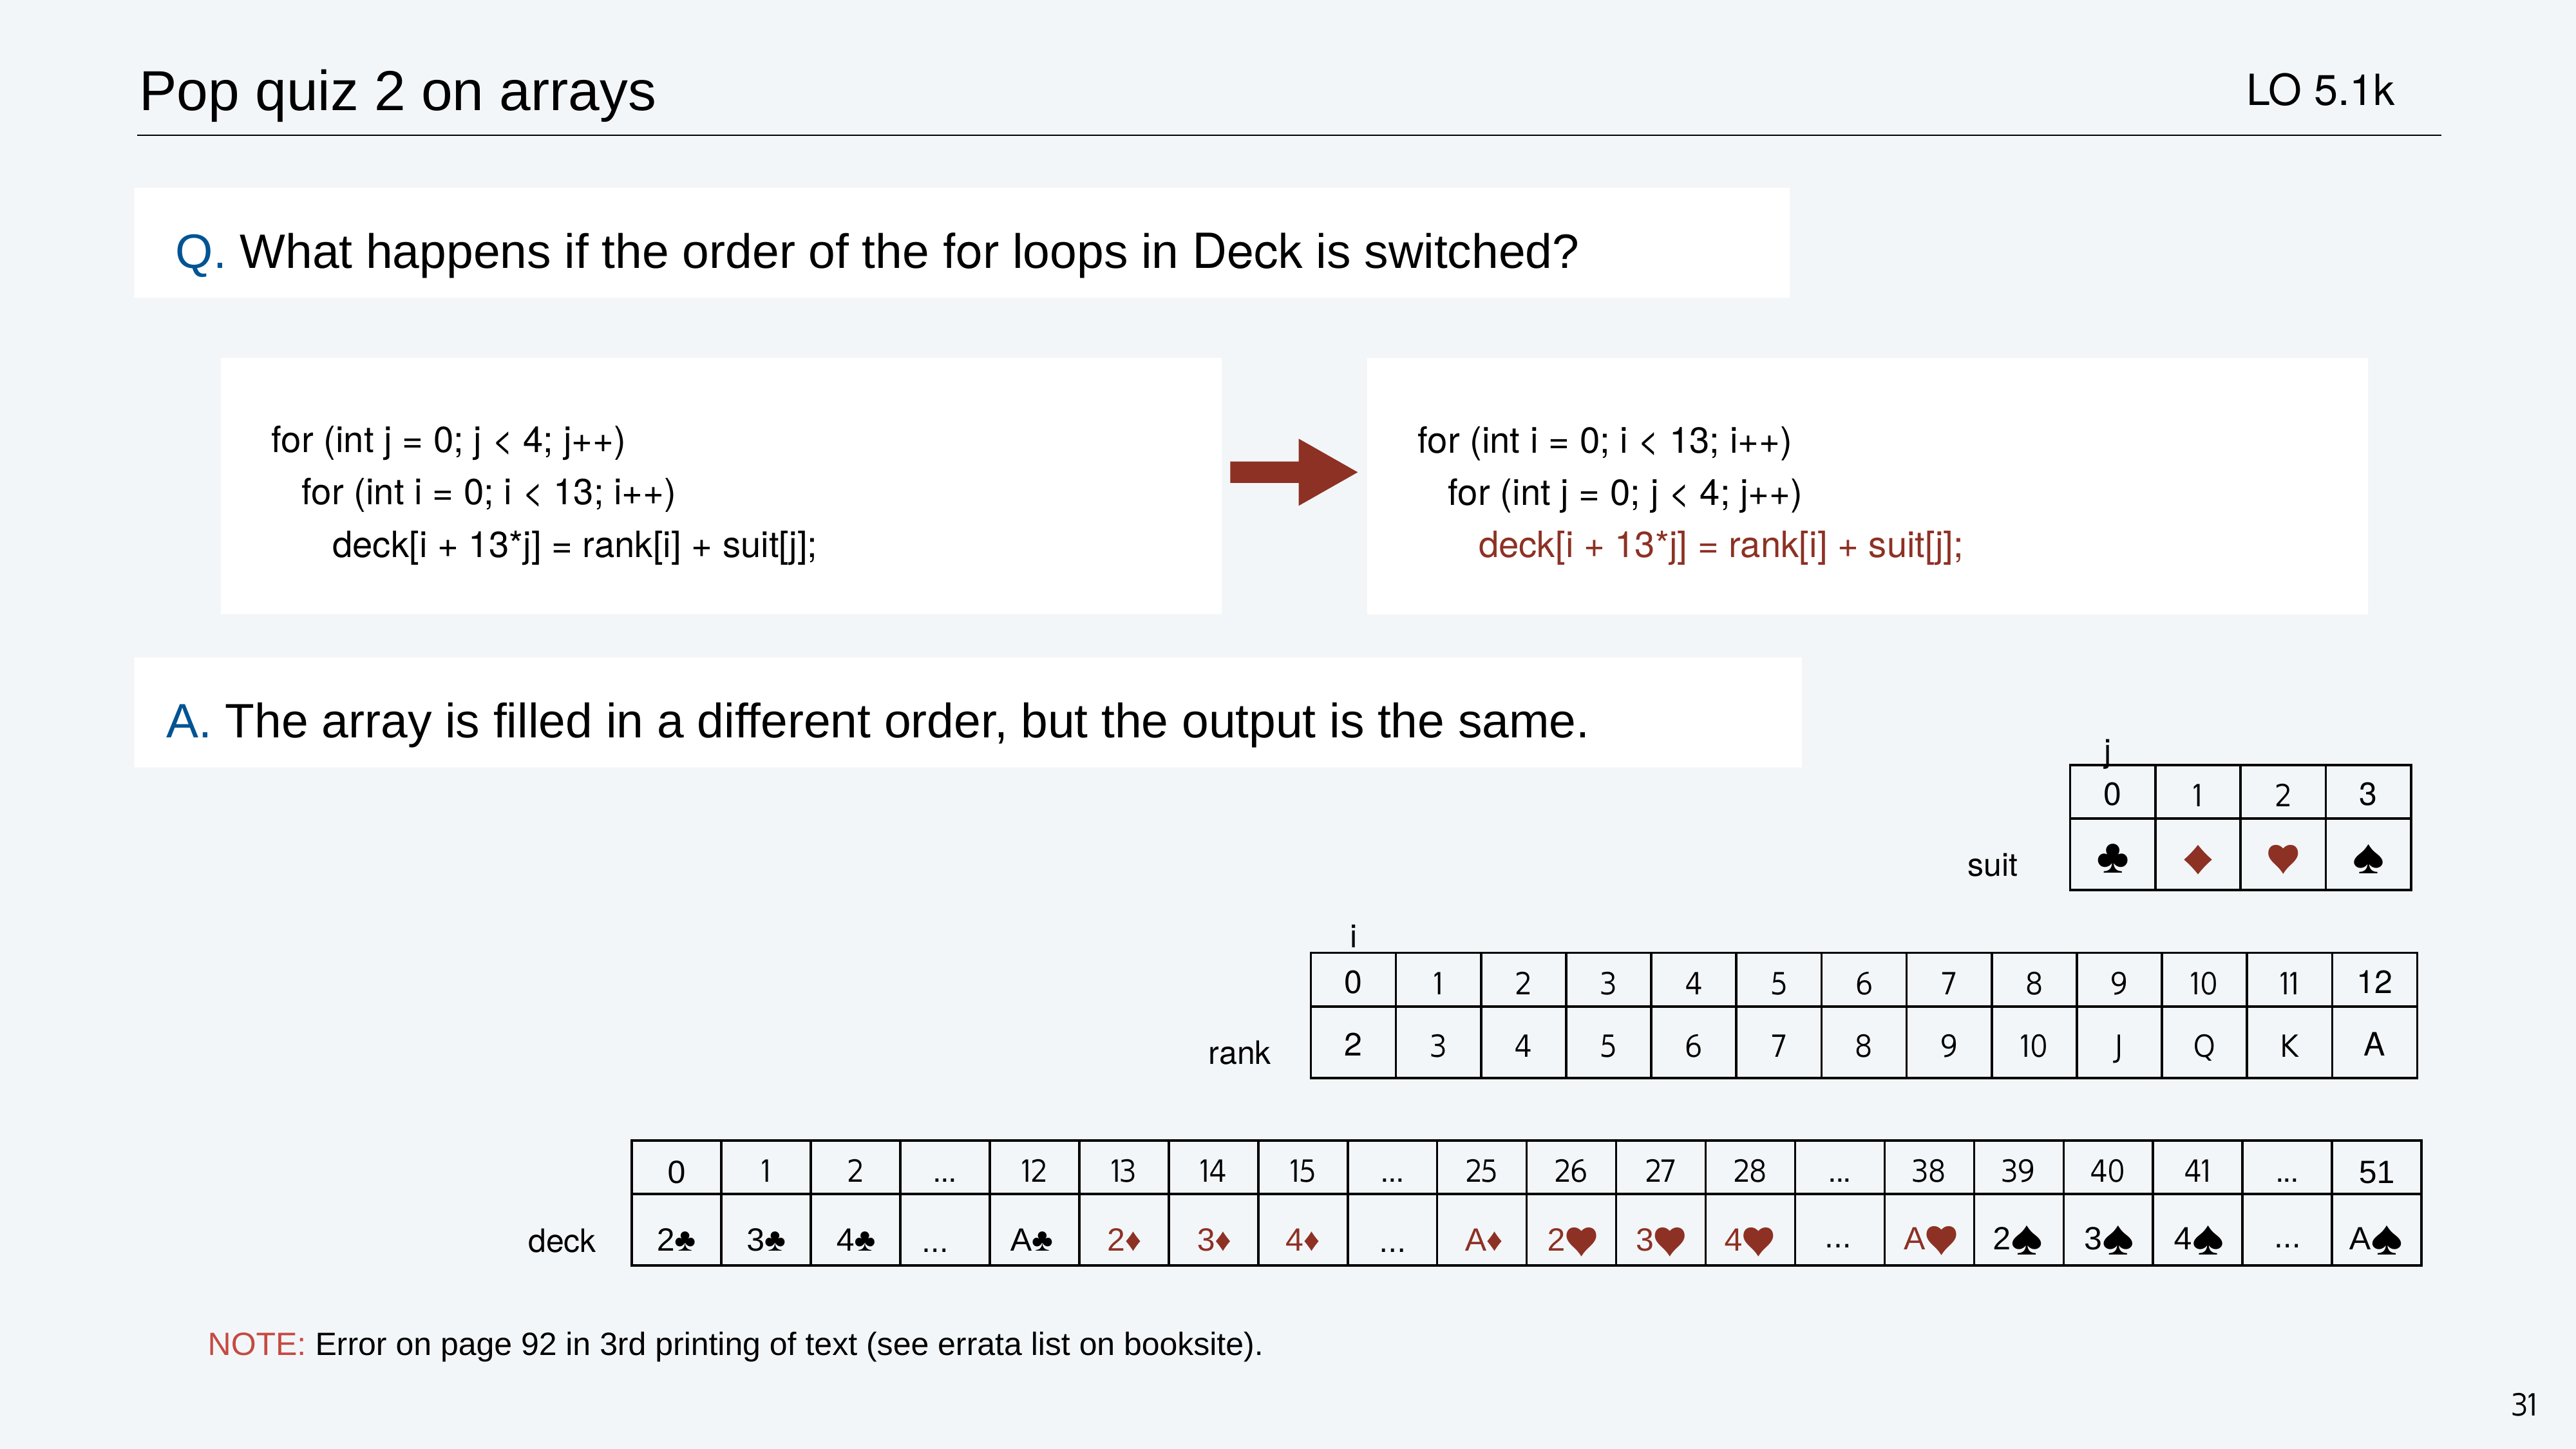

# Pop quiz 2 on arrays
LO 5.1k
Q. What happens if the order of the for loops in Deck is switched?
for (int j = 0; j < 4; j++)
   for (int i = 0; i < 13; i++)
      deck[i + 13*j] = rank[i] + suit[j];
for (int i = 0; i < 13; i++)
   for (int j = 0; j < 4; j++)
      deck[i + 13*j] = rank[i] + suit[j];

A. The array is filled in a different order, but the output is the same.
j
| 0 | 1 | 2 | 3 |
| --- | --- | --- | --- |
| ♣ | ♦ | ♥ | ♠ |
suit
| 0 | 1 | 2 | 3 | 4 | 5 | 6 | 7 | 8 | 9 | 10 | 11 | 12 |
| --- | --- | --- | --- | --- | --- | --- | --- | --- | --- | --- | --- | --- |
| 2 | 3 | 4 | 5 | 6 | 7 | 8 | 9 | 10 | J | Q | K | A |
rank
deck
i
| 0 | 1 | 2 | ... | 12 | 13 | 14 | 15 | ... | 25 | 26 | 27 | 28 | ... | 38 | 39 | 40 | 41 | ... | 51 |
| --- | --- | --- | --- | --- | --- | --- | --- | --- | --- | --- | --- | --- | --- | --- | --- | --- | --- | --- | --- |
|  |  |  |  |  |  |  |  |  |  |  |  |  |  |  |  |  |  |  |  |
...
...
A♥
2♠
3♠
4♠
A♠
2♣
3♣
4♣
A♣
2♦
3♦
4♦
A♦
2♥
3♥
4♥
...
...
NOTE: Error on page 92 in 3rd printing of text (see errata list on booksite).
31